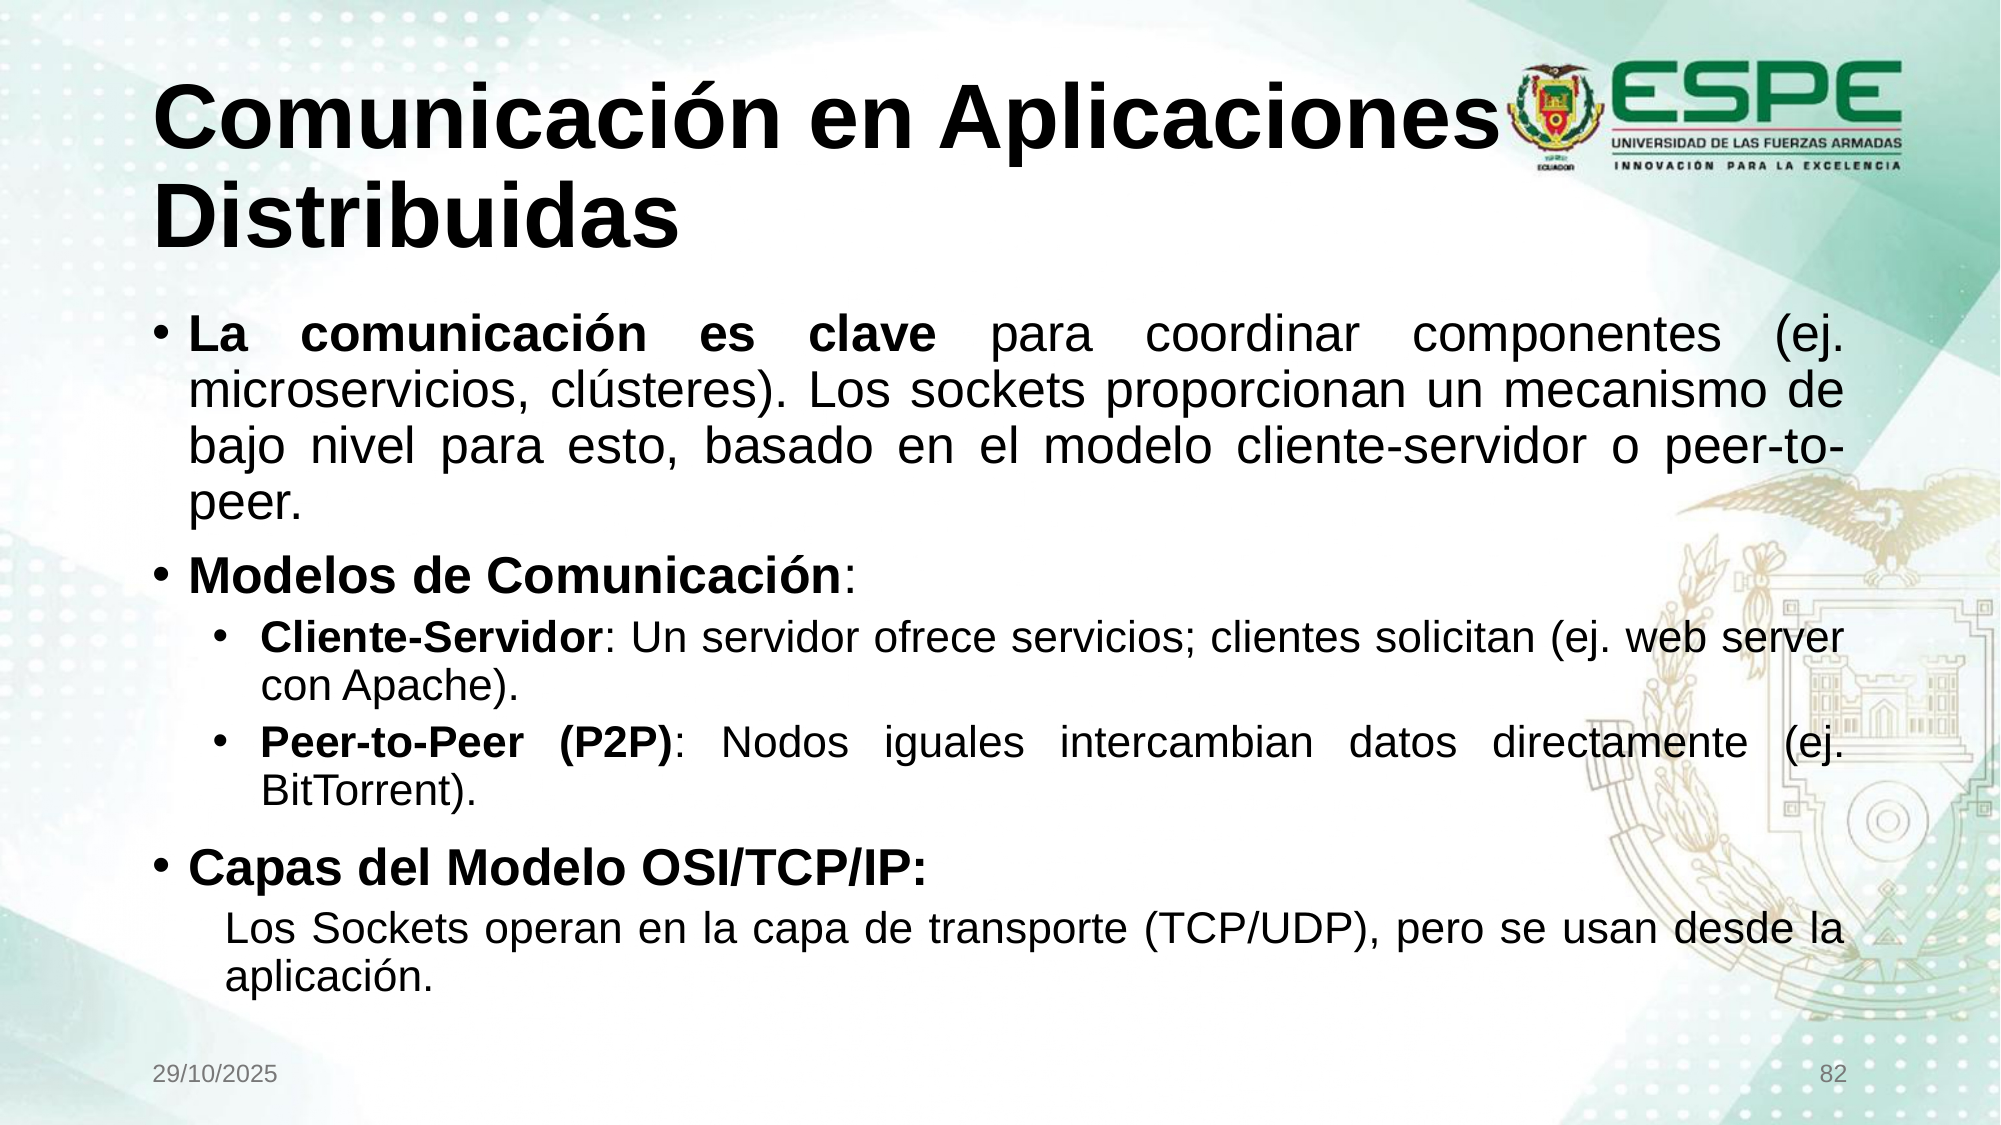

# Comunicación en Aplicaciones Distribuidas
La comunicación es clave para coordinar componentes (ej. microservicios, clústeres). Los sockets proporcionan un mecanismo de bajo nivel para esto, basado en el modelo cliente-servidor o peer-to-peer.
Modelos de Comunicación:
Cliente-Servidor: Un servidor ofrece servicios; clientes solicitan (ej. web server con Apache).
Peer-to-Peer (P2P): Nodos iguales intercambian datos directamente (ej. BitTorrent).
Capas del Modelo OSI/TCP/IP:
Los Sockets operan en la capa de transporte (TCP/UDP), pero se usan desde la aplicación.
29/10/2025
82